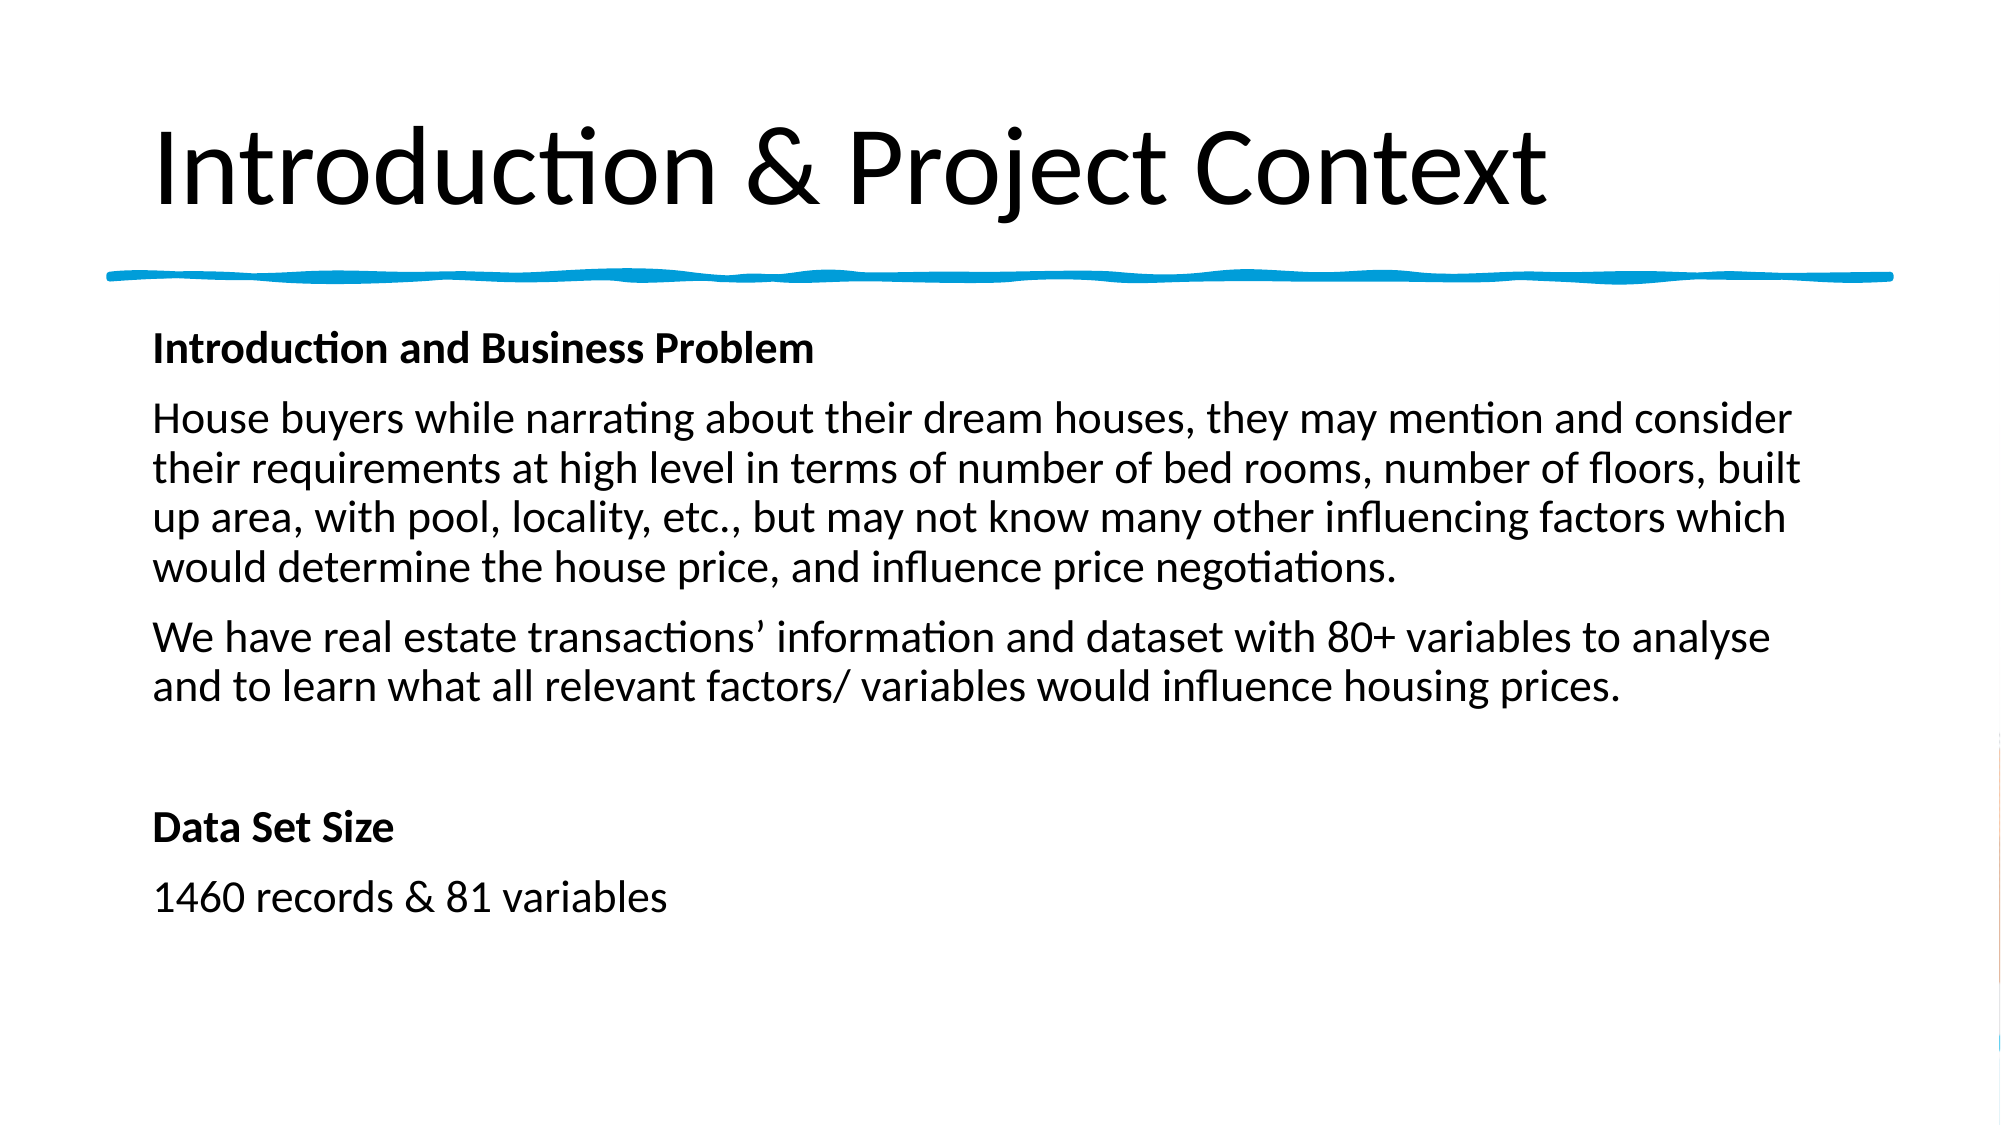

# Introduction & Project Context

Introduction and Business Problem
House buyers while narrating about their dream houses, they may mention and consider their requirements at high level in terms of number of bed rooms, number of floors, built up area, with pool, locality, etc., but may not know many other influencing factors which would determine the house price, and influence price negotiations.
We have real estate transactions’ information and dataset with 80+ variables to analyse and to learn what all relevant factors/ variables would influence housing prices.

Data Set Size
1460 records & 81 variables